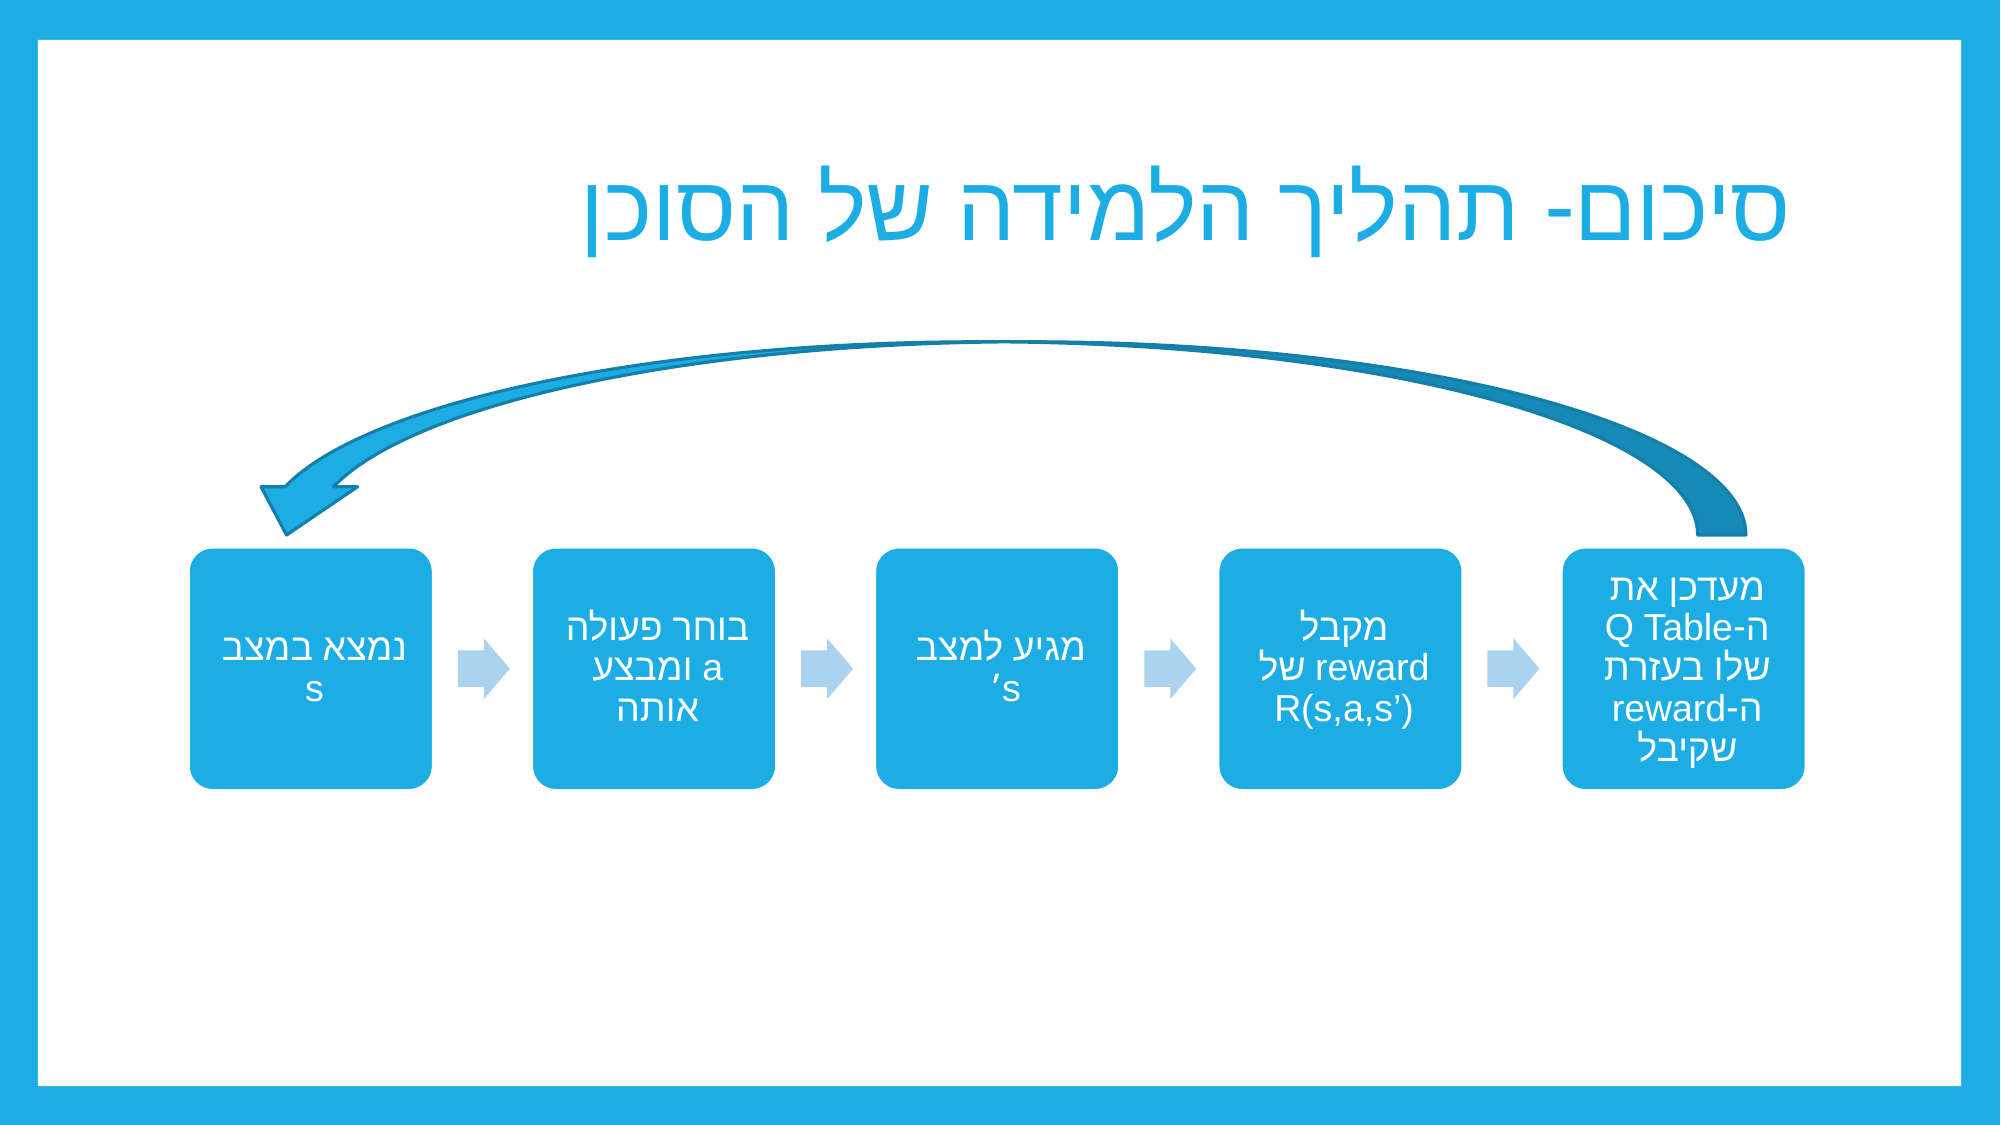

# סיכום- תהליך הלמידה של הסוכן
נמצא במצב s

בוחר פעולה a ומבצע אותה

מגיע למצב s’

מקבל reward של R(s,a,s’)

מעדכן את ה-Q Table שלו בעזרת ה-reward שקיבל